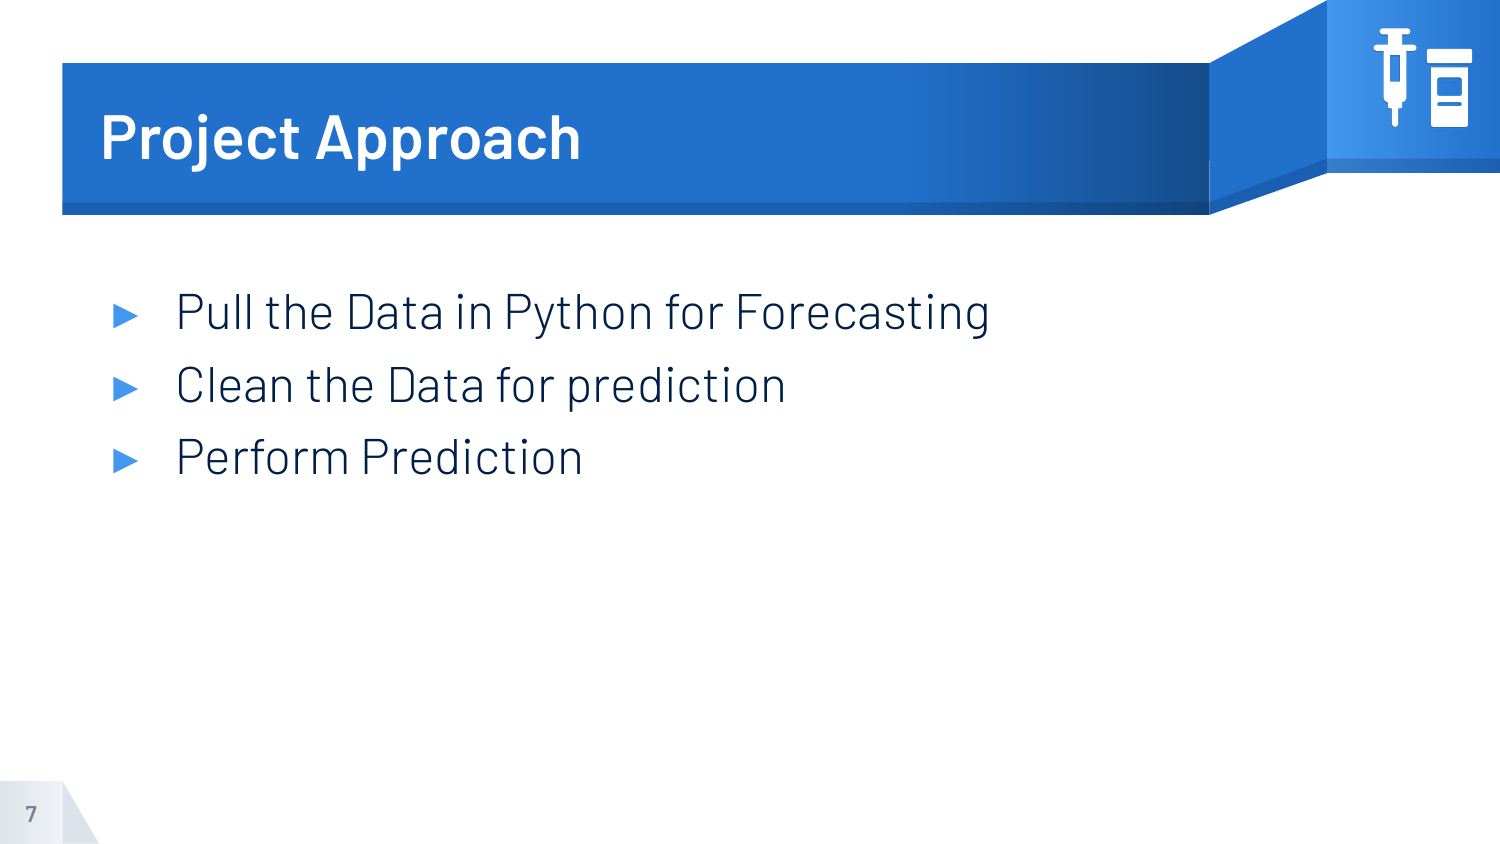

# Project Approach
Pull the Data in Python for Forecasting
Clean the Data for prediction
Perform Prediction
7